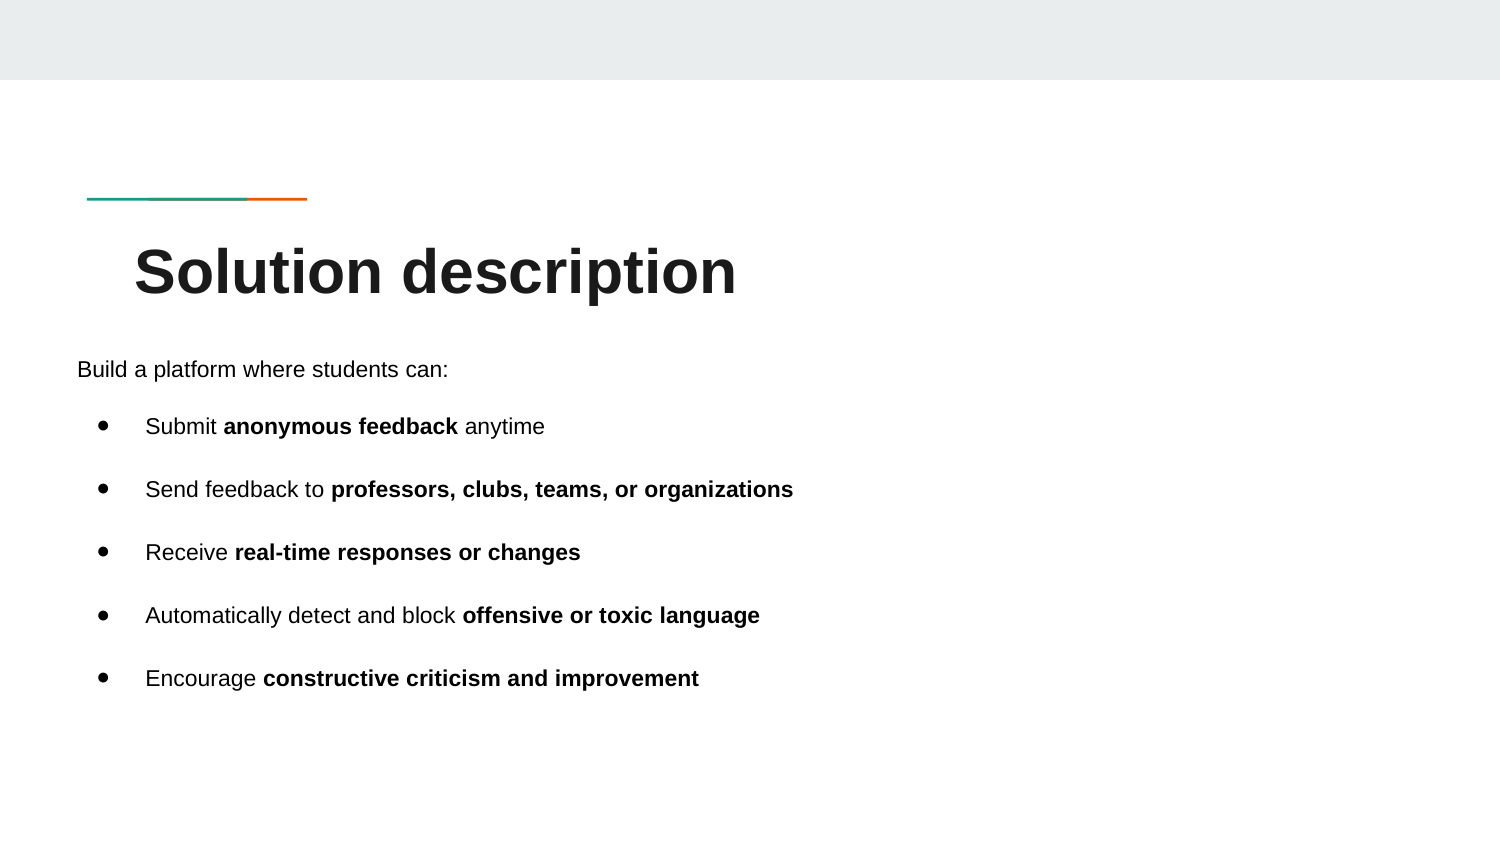

# Solution description
 Build a platform where students can:
Submit anonymous feedback anytime
Send feedback to professors, clubs, teams, or organizations
Receive real-time responses or changes
Automatically detect and block offensive or toxic language
Encourage constructive criticism and improvement